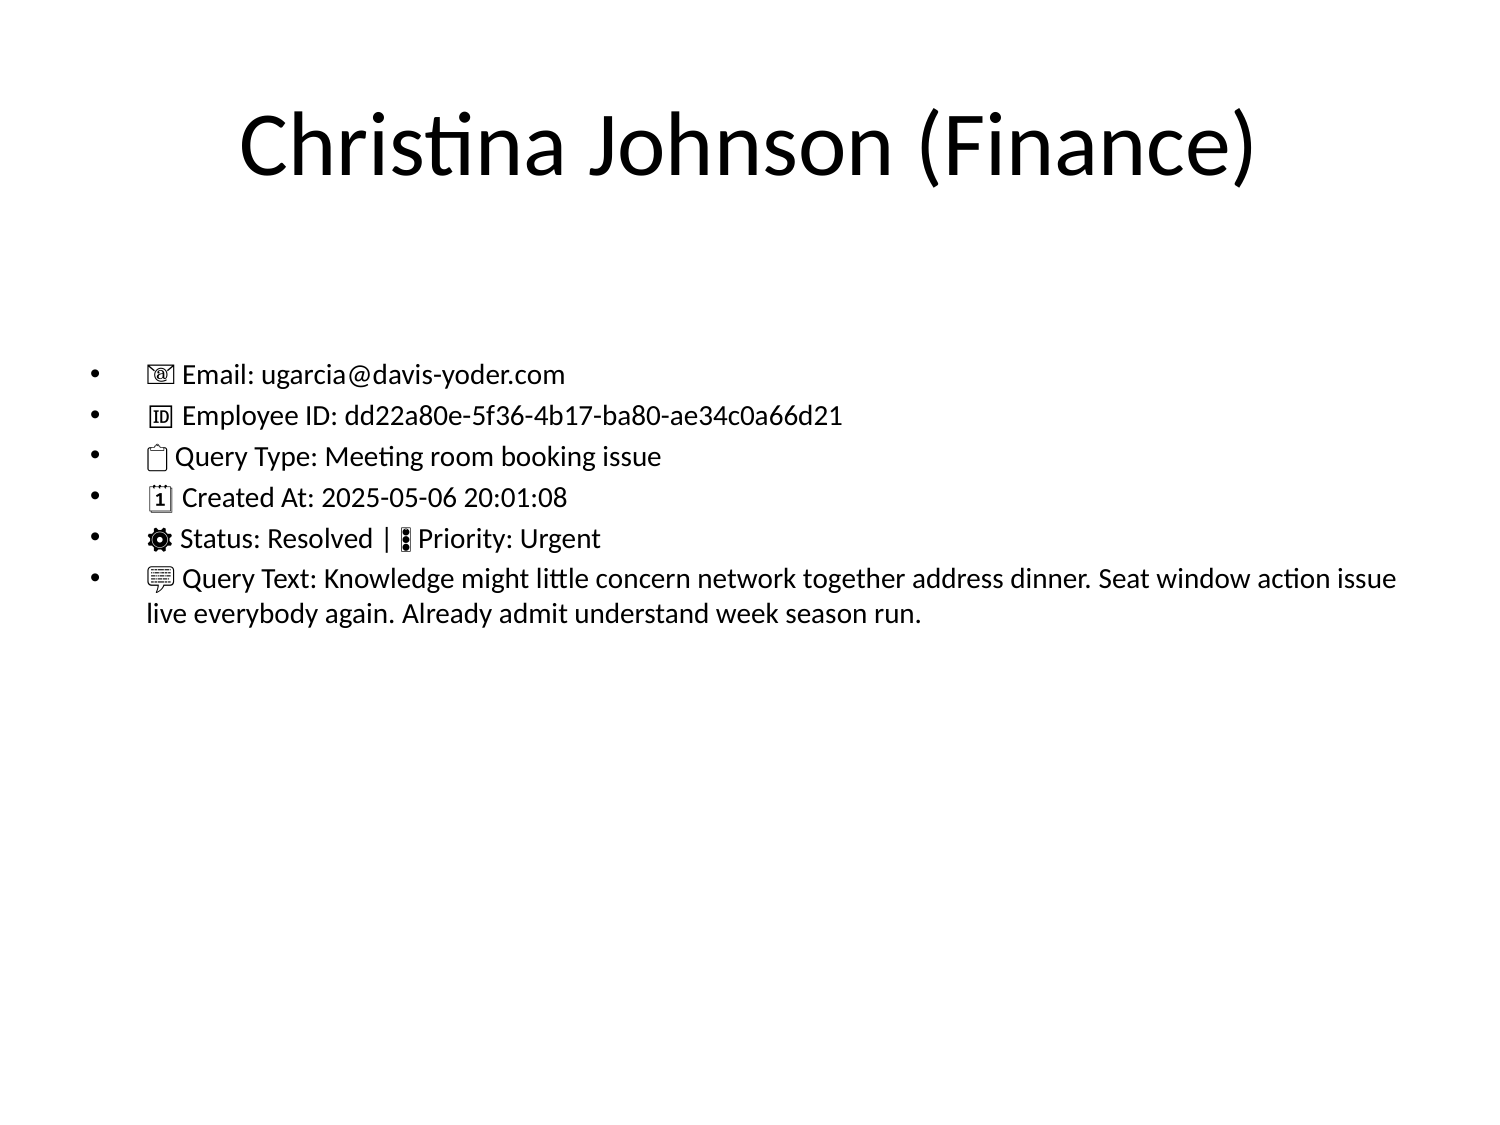

# Christina Johnson (Finance)

📧 Email: ugarcia@davis-yoder.com
🆔 Employee ID: dd22a80e-5f36-4b17-ba80-ae34c0a66d21
📋 Query Type: Meeting room booking issue
🗓 Created At: 2025-05-06 20:01:08
⚙ Status: Resolved | 🚦 Priority: Urgent
💬 Query Text: Knowledge might little concern network together address dinner. Seat window action issue live everybody again. Already admit understand week season run.